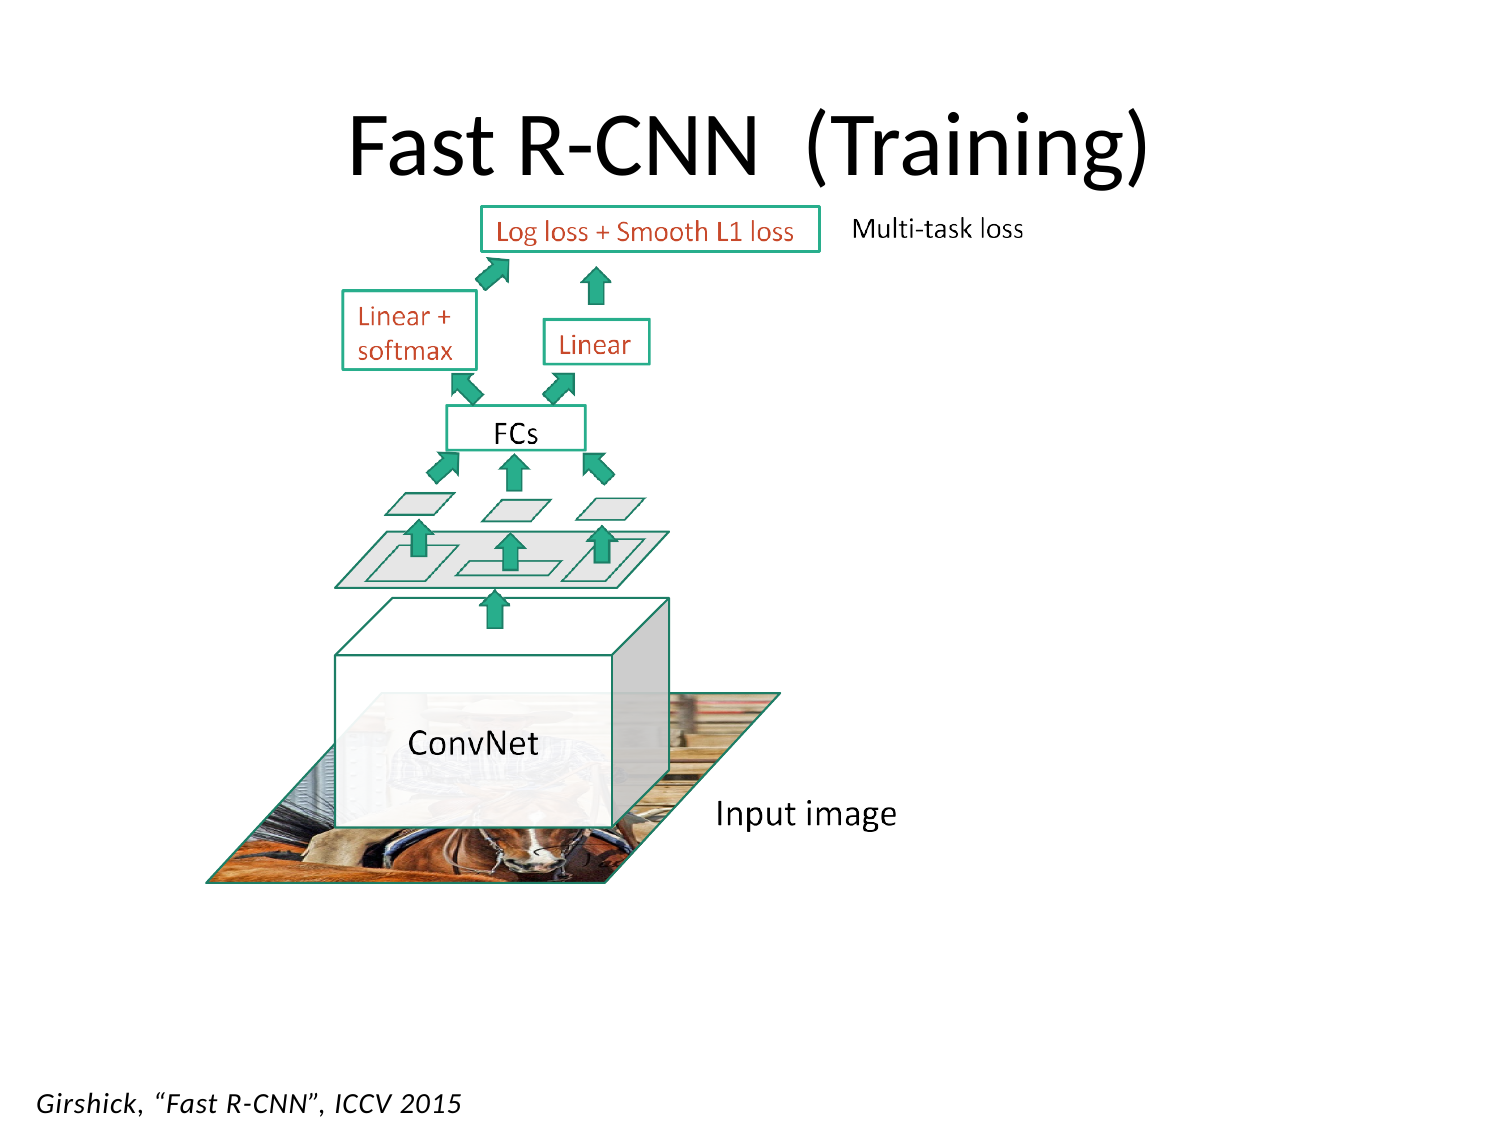

# Fast R-CNN  (Training)

May 10, 2017
Fei-Fei Li & Justin Johnson & Serena Yeung
Lecture 11 -
174
Girshick, “Fast R-CNN”, ICCV 2015